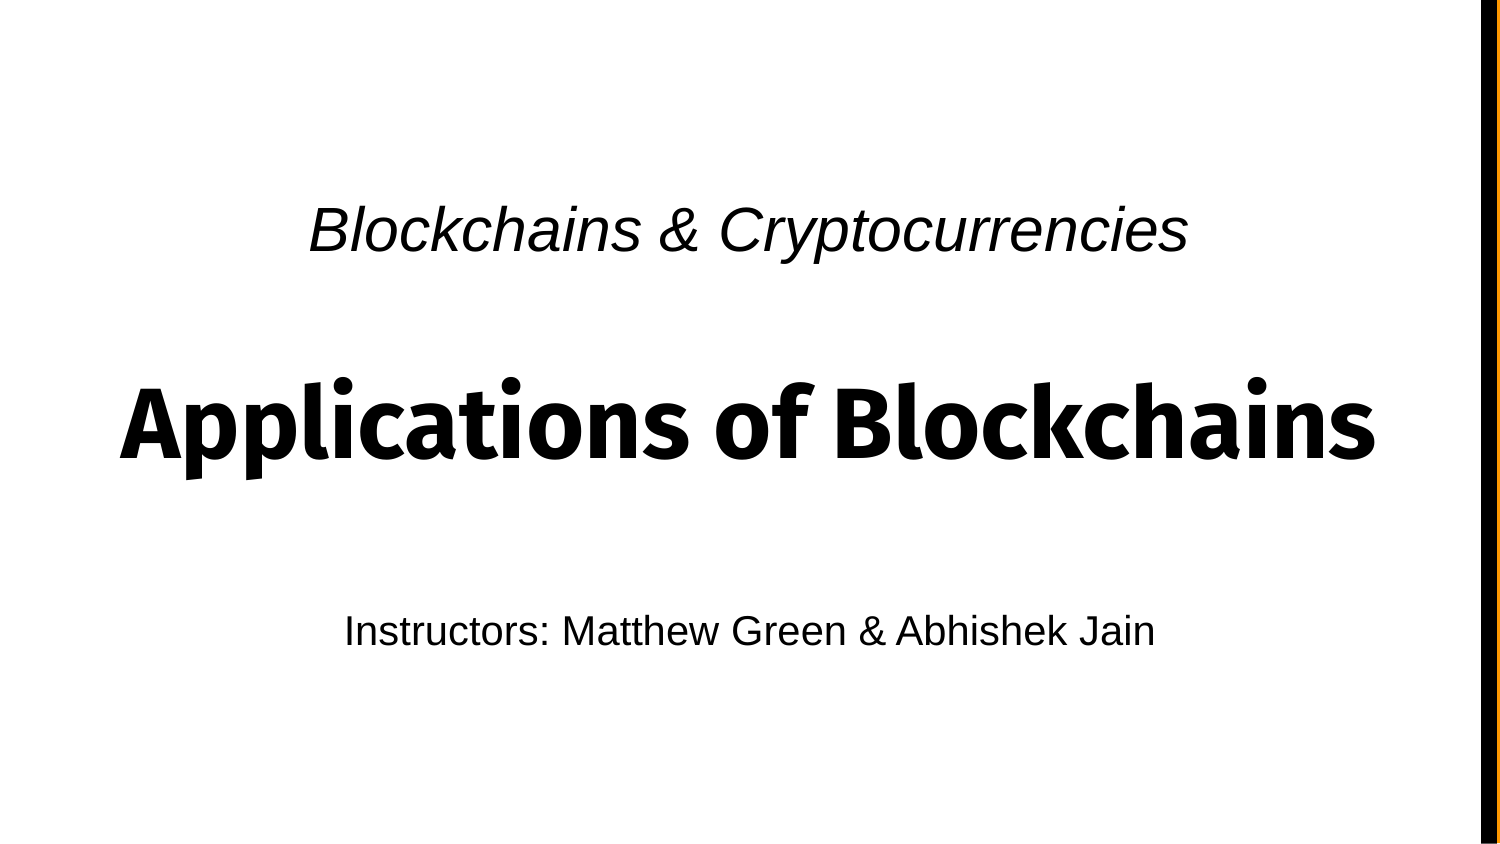

Blockchains & Cryptocurrencies
# Applications of Blockchains
Instructors: Matthew Green & Abhishek Jain